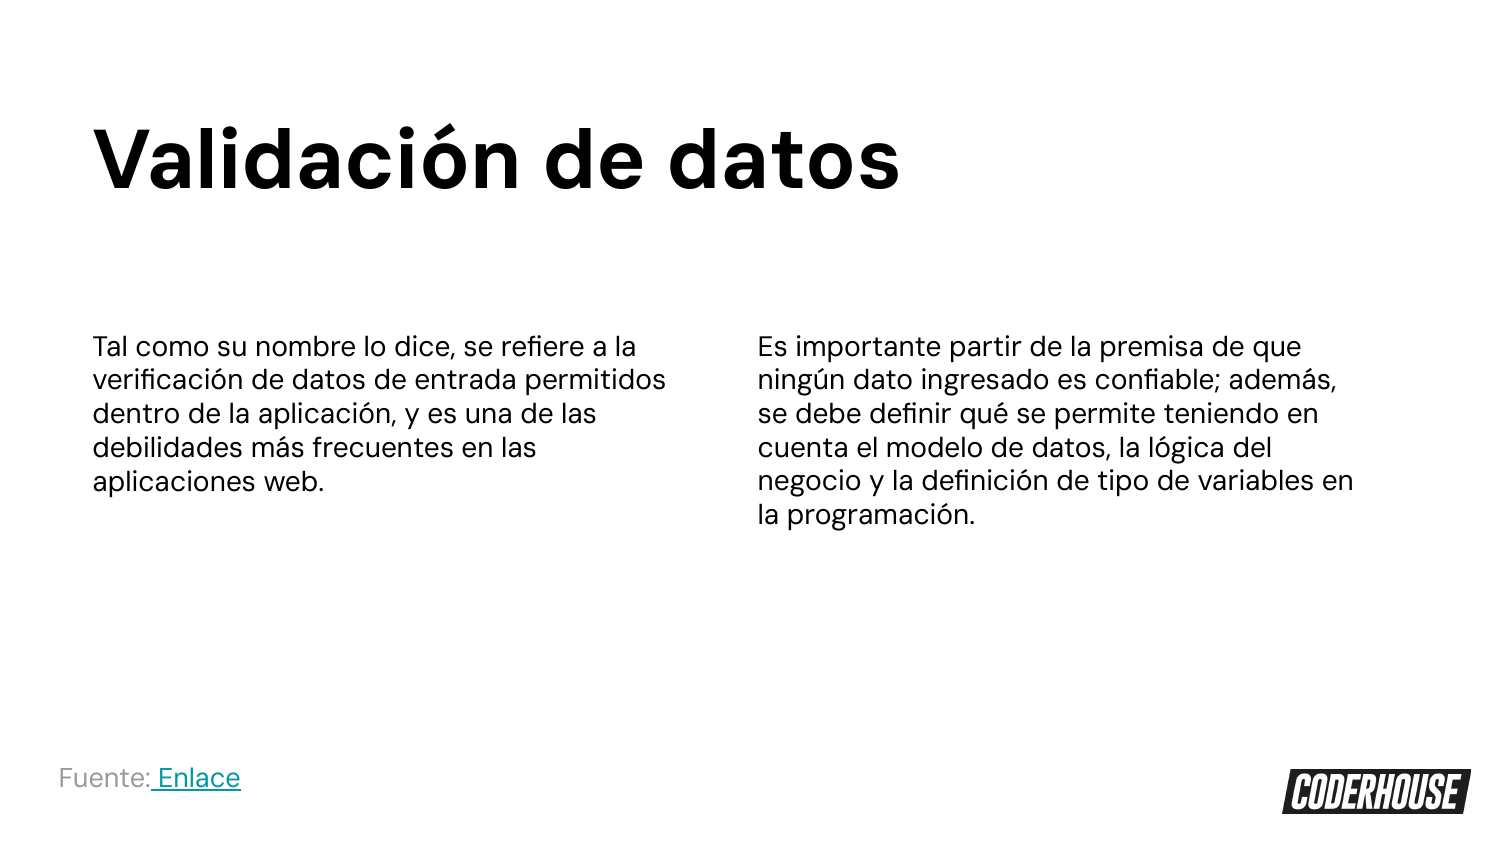

Validación de datos
Tal como su nombre lo dice, se refiere a la verificación de datos de entrada permitidos dentro de la aplicación, y es una de las debilidades más frecuentes en las aplicaciones web.
Es importante partir de la premisa de que ningún dato ingresado es confiable; además, se debe definir qué se permite teniendo en cuenta el modelo de datos, la lógica del negocio y la definición de tipo de variables en la programación.
Fuente: Enlace